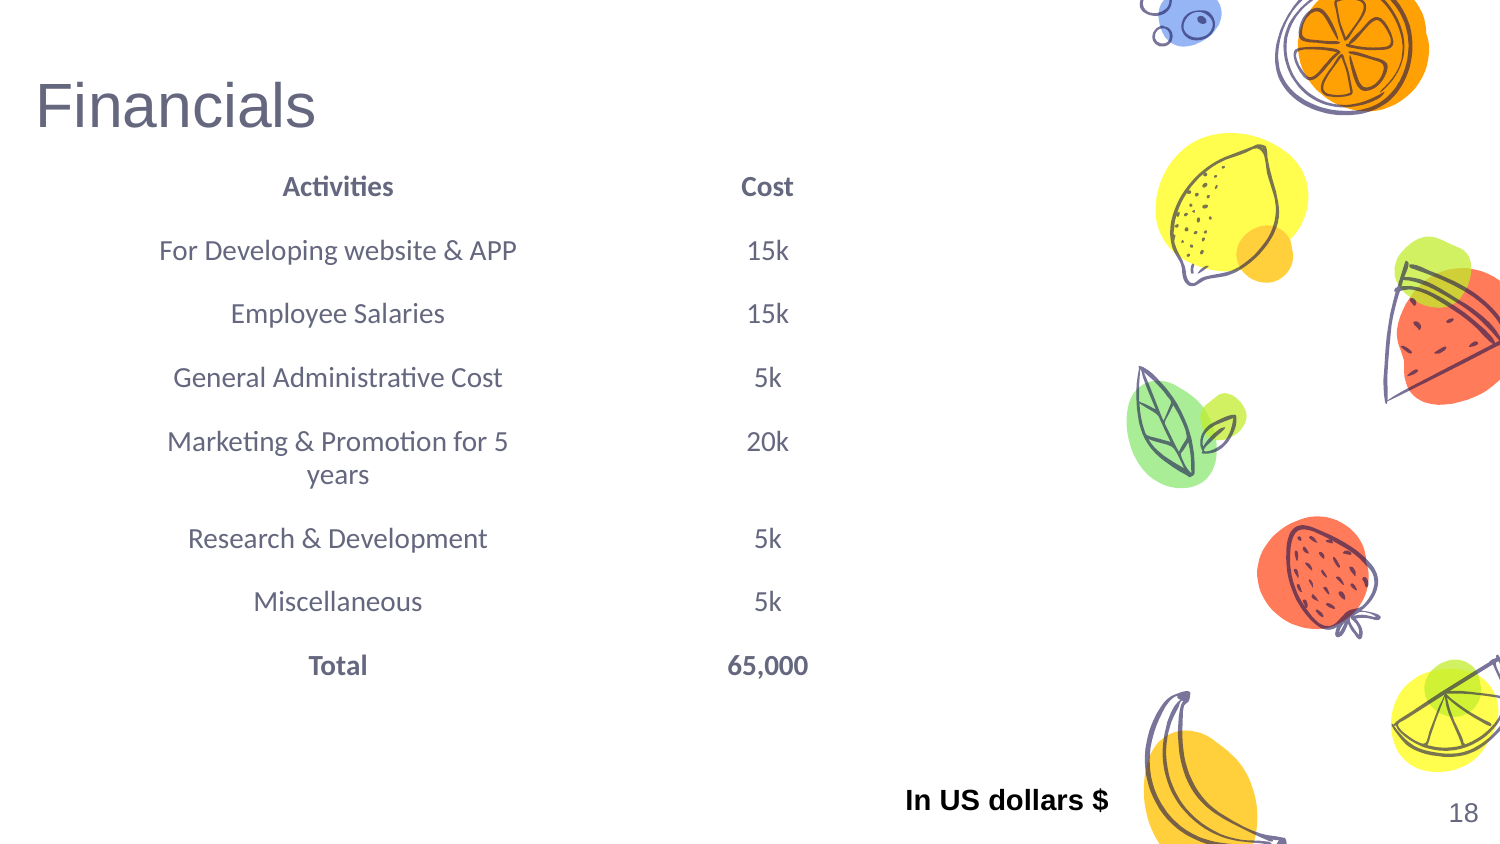

# Financials
| Activities | Cost |
| --- | --- |
| For Developing website & APP | 15k |
| Employee Salaries | 15k |
| General Administrative Cost | 5k |
| Marketing & Promotion for 5 years | 20k |
| Research & Development | 5k |
| Miscellaneous | 5k |
| Total | 65,000 |
In US dollars $
18